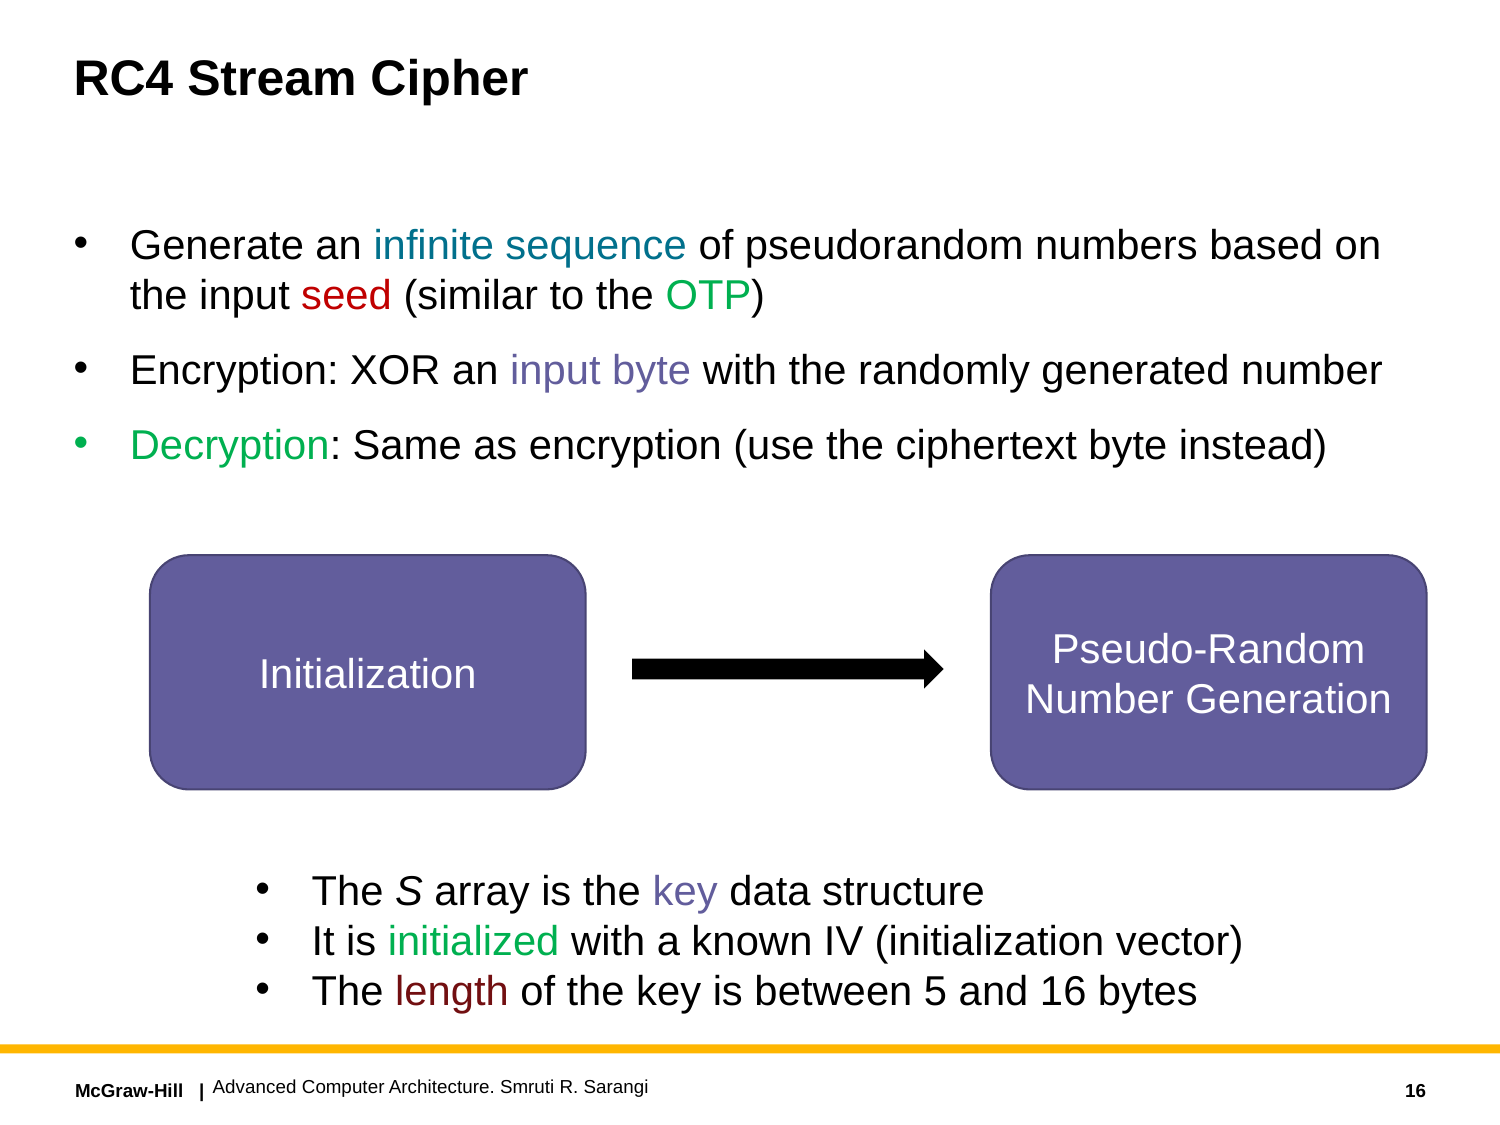

# RC4 Stream Cipher
Generate an infinite sequence of pseudorandom numbers based on the input seed (similar to the OTP)
Encryption: XOR an input byte with the randomly generated number
Decryption: Same as encryption (use the ciphertext byte instead)
Initialization
Pseudo-Random Number Generation

The S array is the key data structure
It is initialized with a known IV (initialization vector)
The length of the key is between 5 and 16 bytes
Advanced Computer Architecture. Smruti R. Sarangi
16